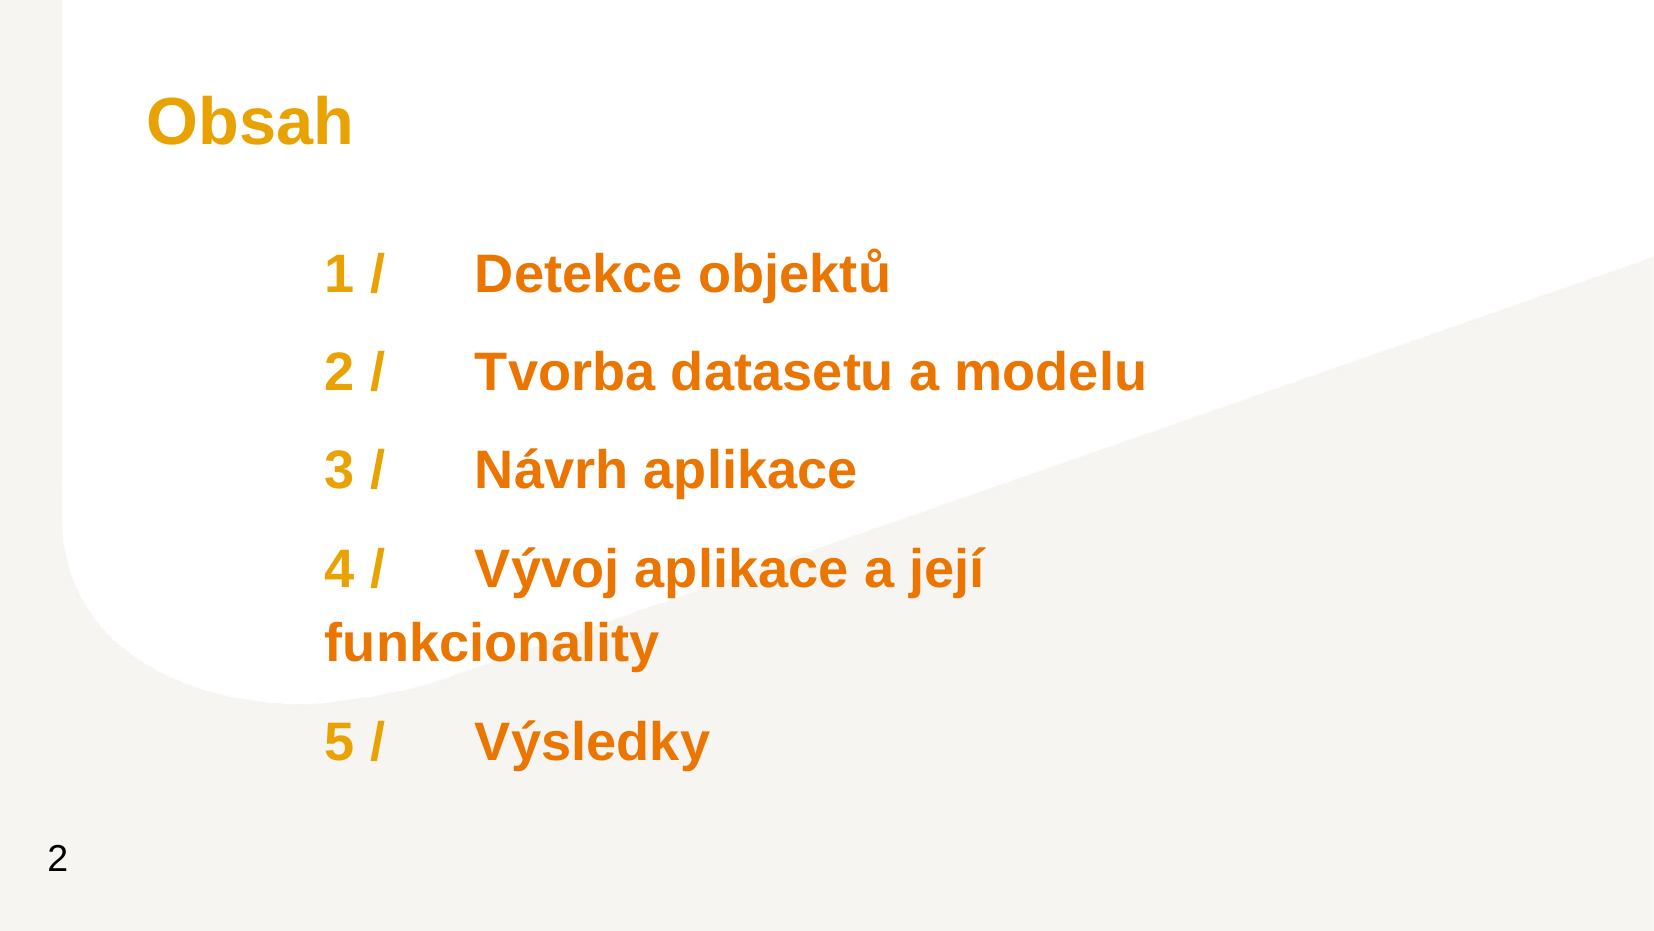

Obsah
1 /	Detekce objektů
2 / 	Tvorba datasetu a modelu
3 /	Návrh aplikace
4 /	Vývoj aplikace a její funkcionality
5 /	Výsledky
2